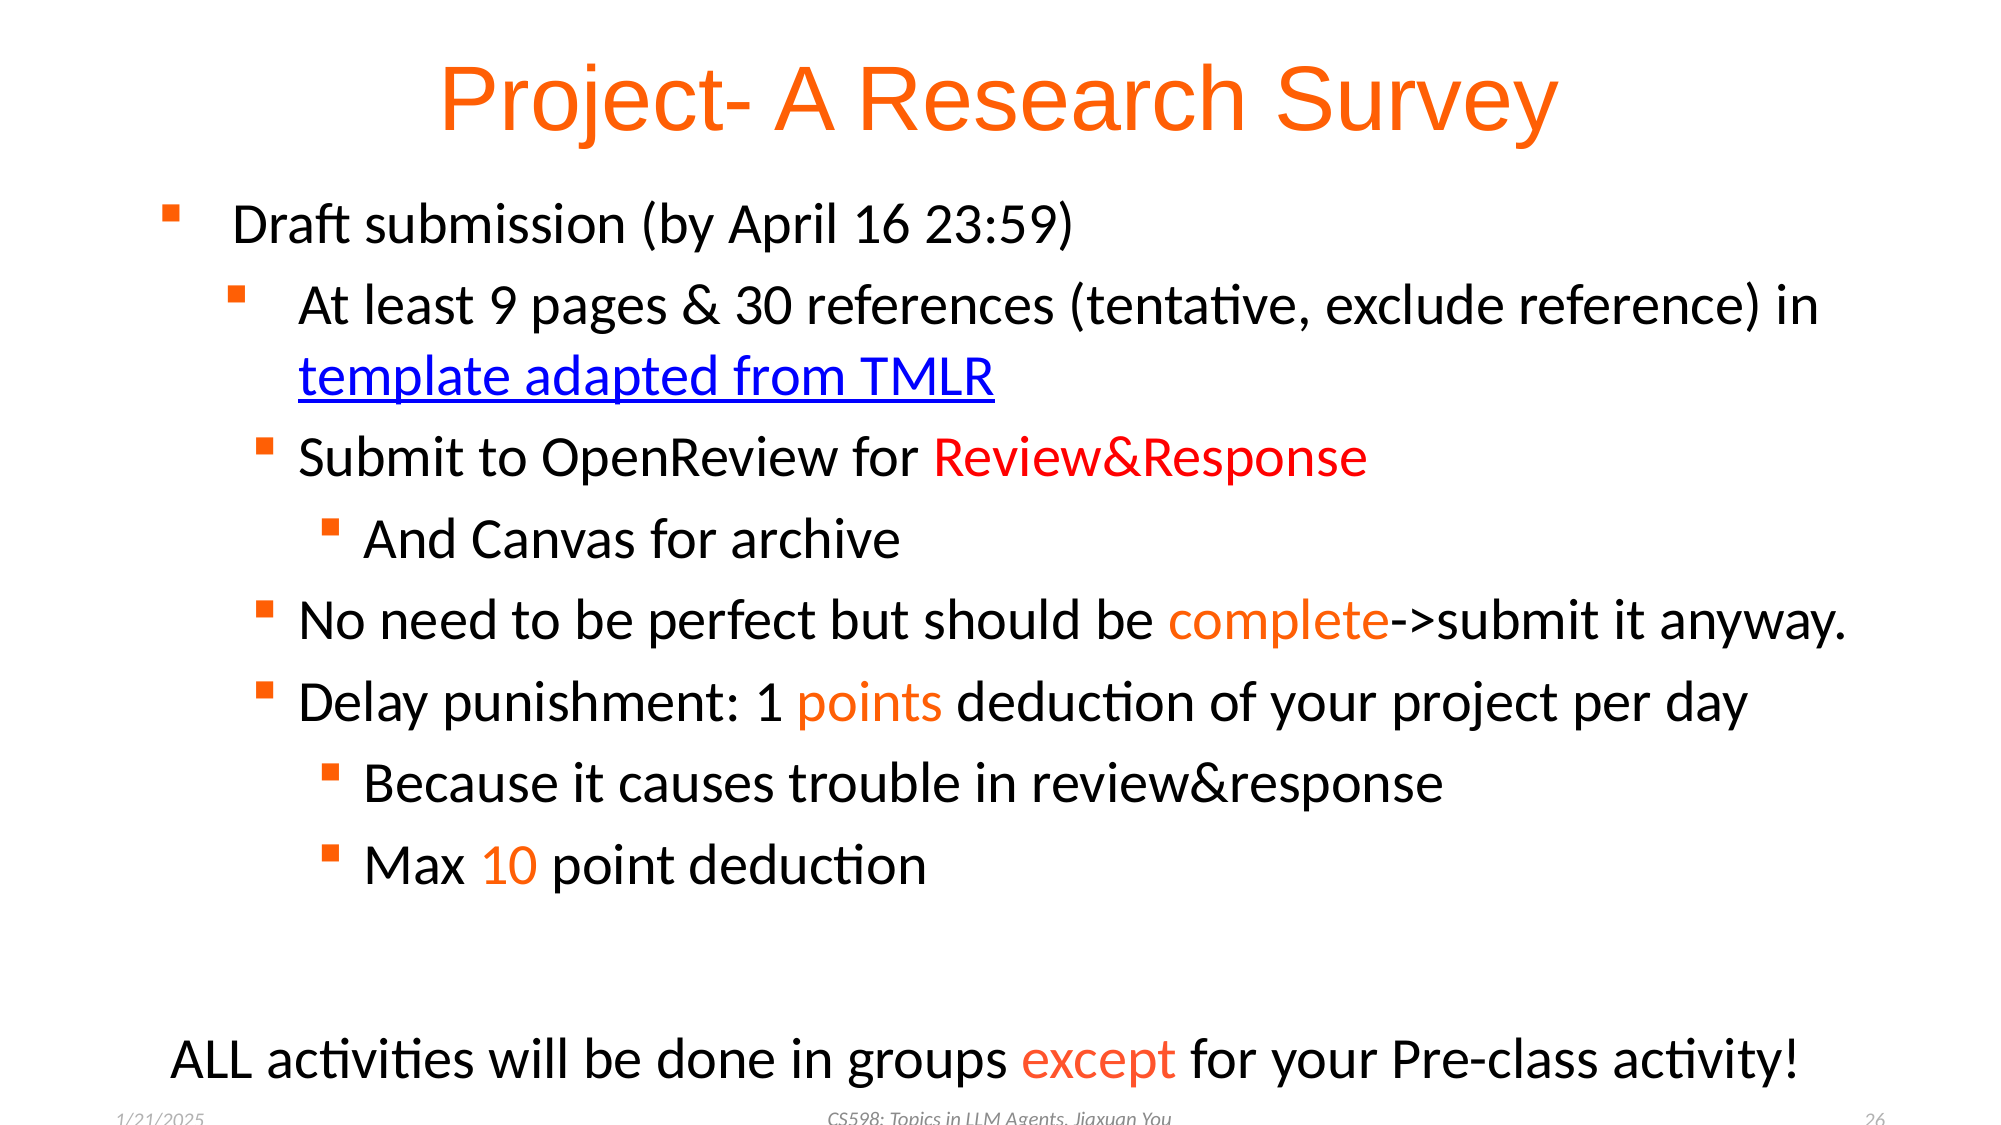

# Project- A Research Survey

Draft submission (by April 16 23:59)
At least 9 pages & 30 references (tentative, exclude reference) in template adapted from TMLR
Submit to OpenReview for Review&Response
And Canvas for archive
No need to be perfect but should be complete->submit it anyway.
Delay punishment: 1 points deduction of your project per day
Because it causes trouble in review&response
Max 10 point deduction

ALL activities will be done in groups except for your Pre-class activity!
CS598: Topics in LLM Agents, Jiaxuan You
1/21/2025
26